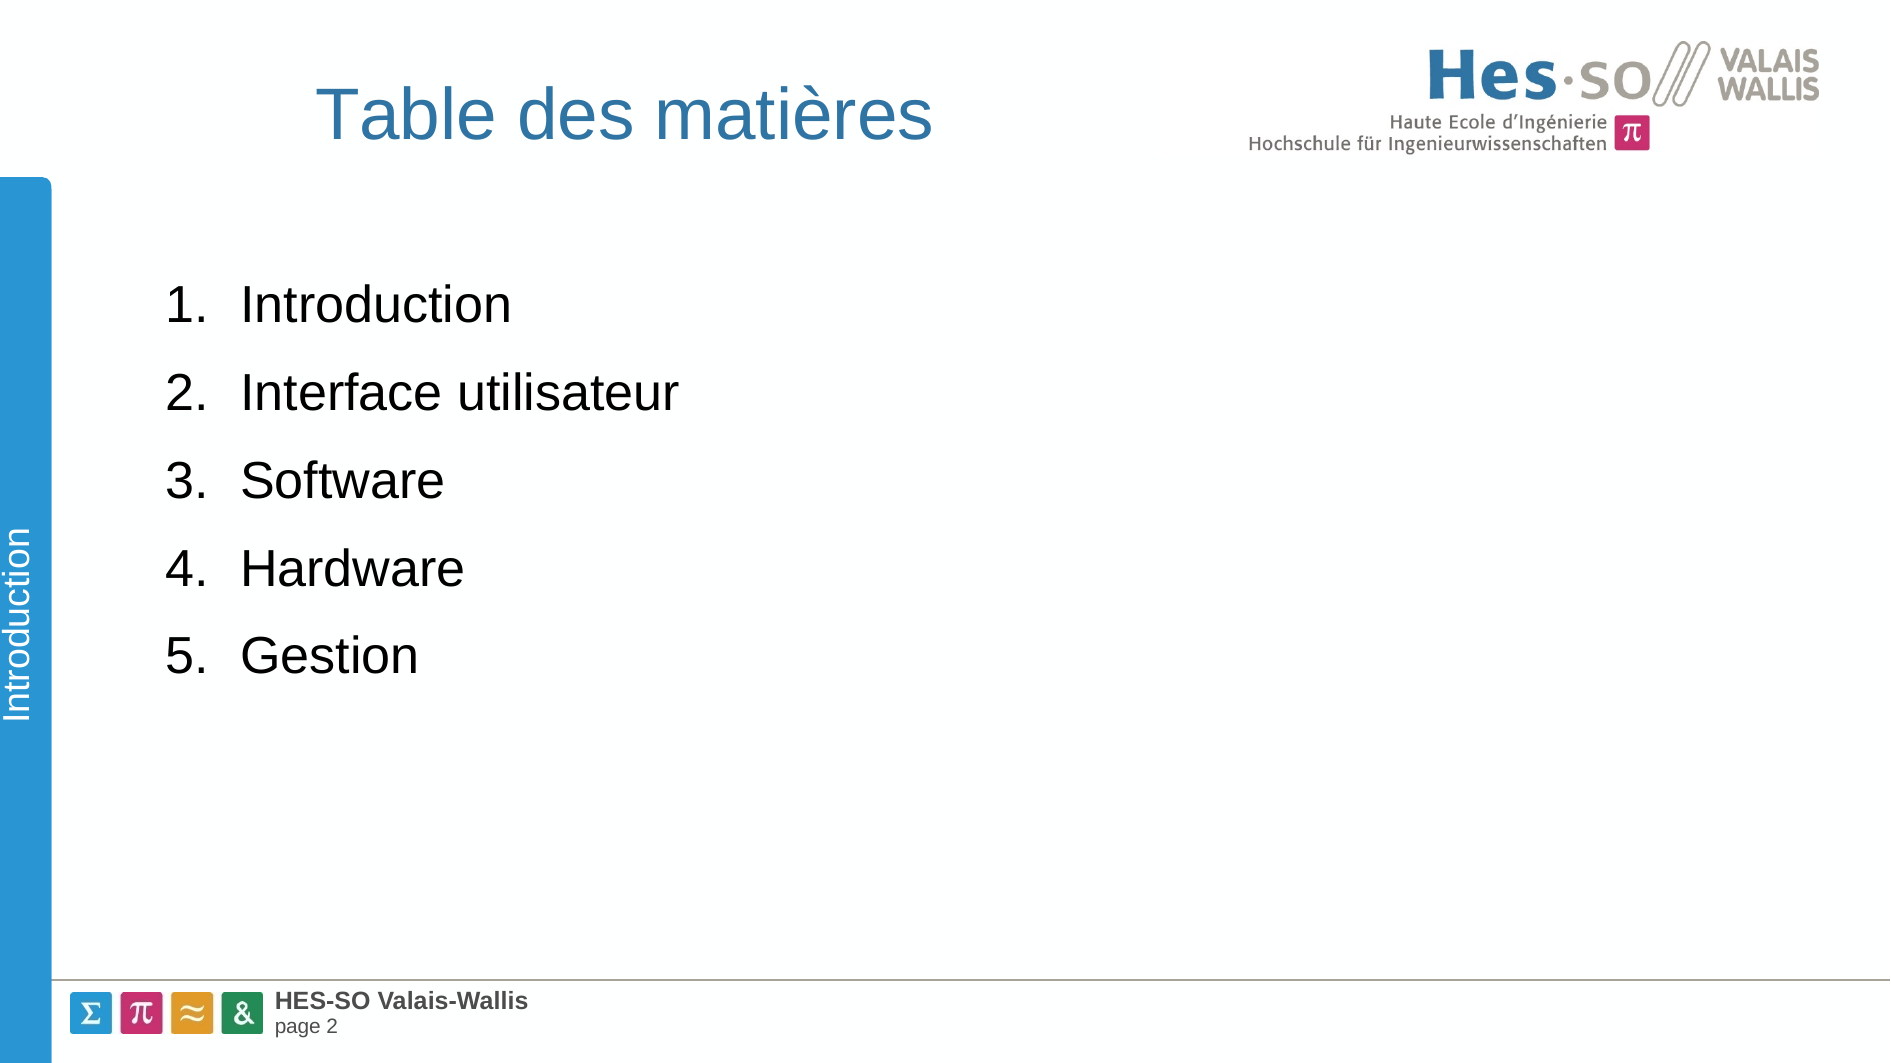

Table des matières

Introduction
Introduction
Interface utilisateur
Software
Hardware
Gestion